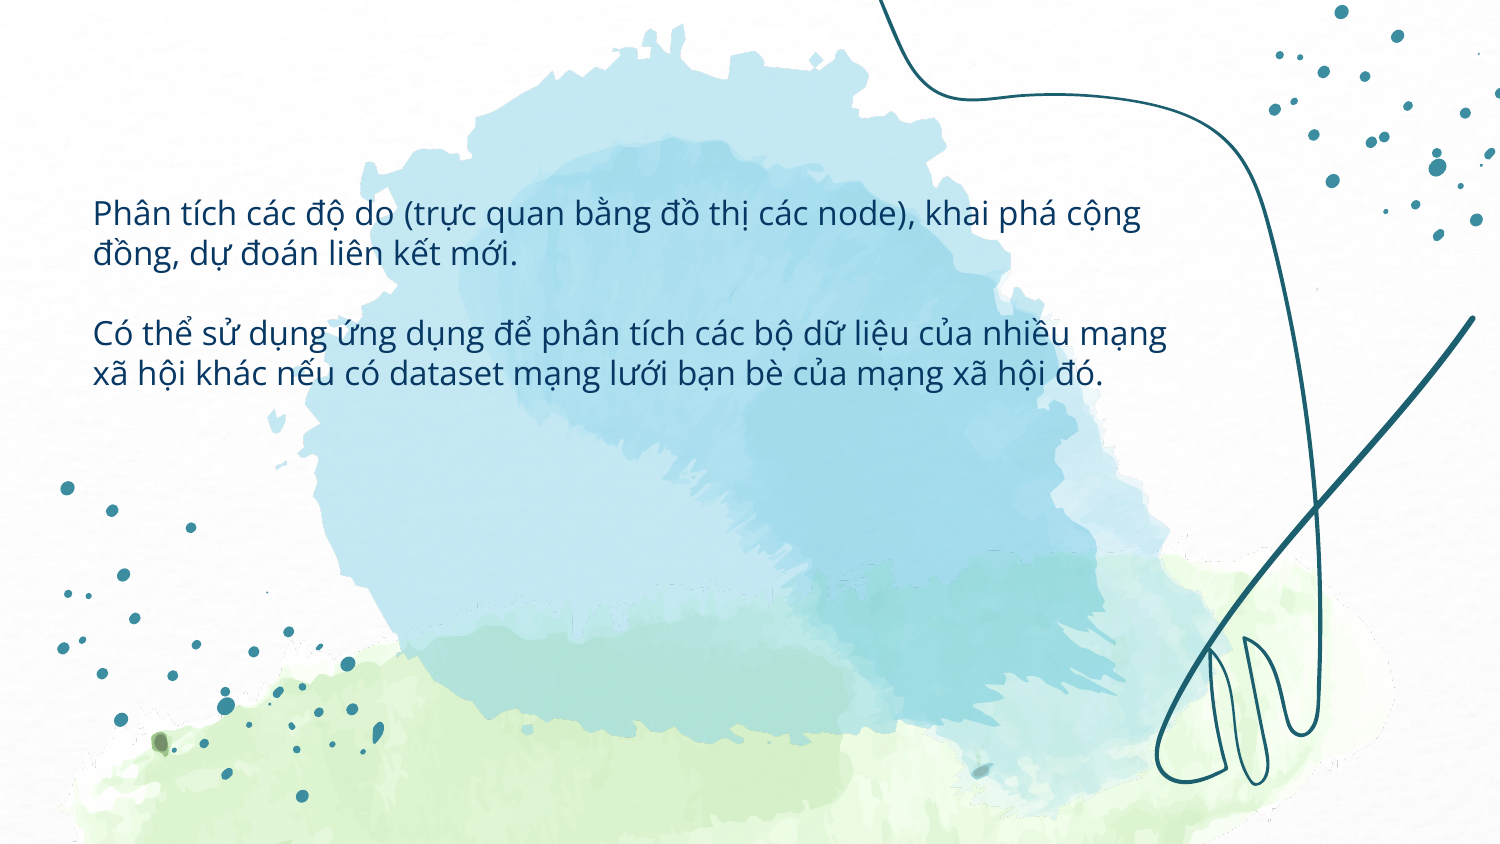

Phân tích các độ do (trực quan bằng đồ thị các node), khai phá cộng đồng, dự đoán liên kết mới.

Có thể sử dụng ứng dụng để phân tích các bộ dữ liệu của nhiều mạng xã hội khác nếu có dataset mạng lưới bạn bè của mạng xã hội đó.